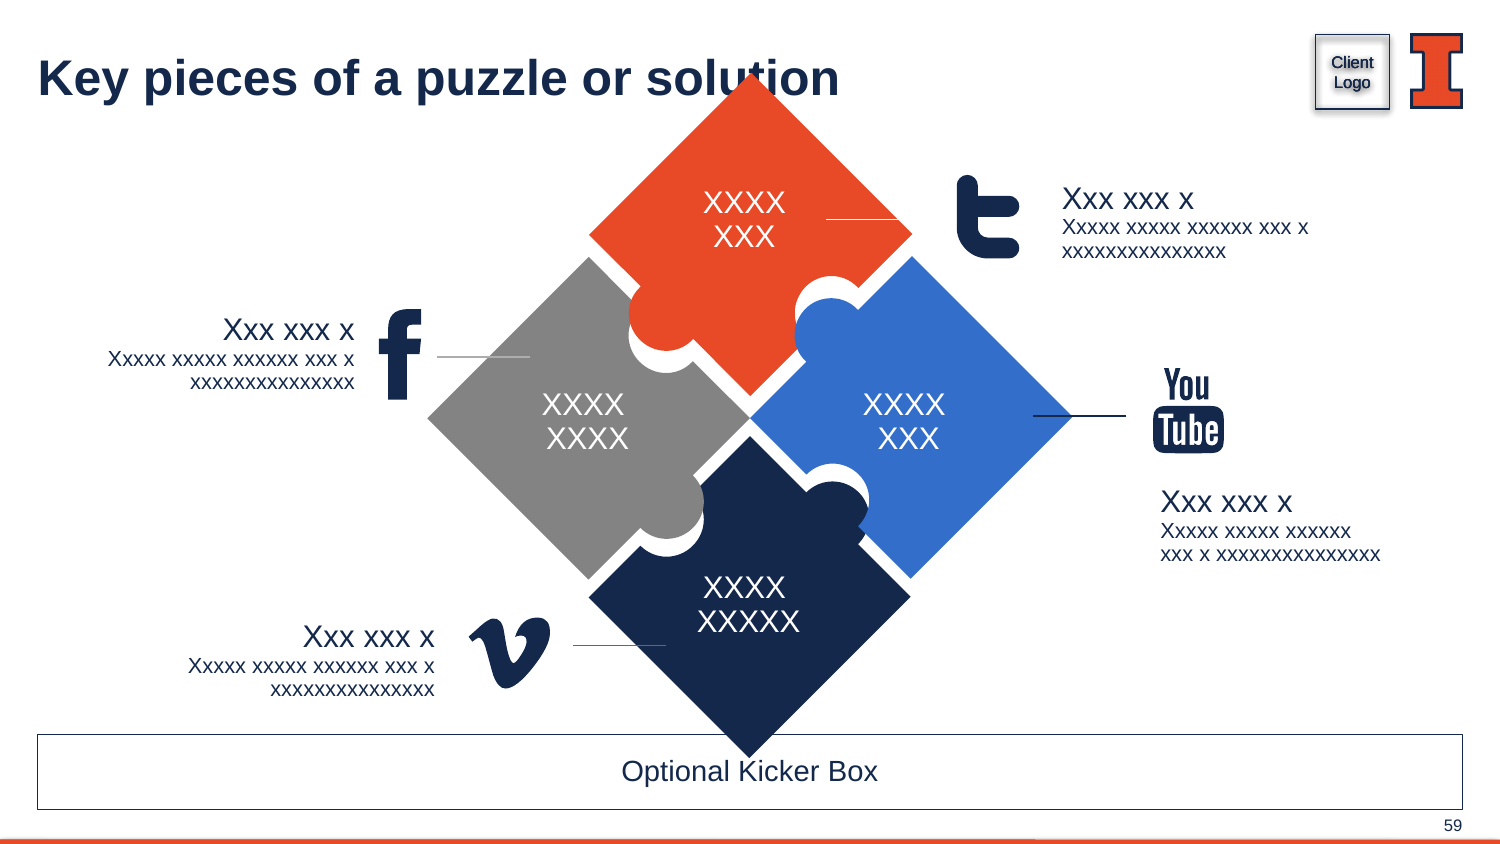

# Key pieces of a puzzle or solution

XXXX
XXX

XXXX
XXXX
XXXX
XXX

XXXX
XXXXX

Xxx xxx x
Xxxxx xxxxx xxxxxx xxx x xxxxxxxxxxxxxxx
Xxx xxx x
Xxxxx xxxxx xxxxxx xxx x xxxxxxxxxxxxxxx

Xxx xxx x
Xxxxx xxxxx xxxxxx xxx x xxxxxxxxxxxxxxx
Xxx xxx x
Xxxxx xxxxx xxxxxx xxx x xxxxxxxxxxxxxxx

Optional Kicker Box

59